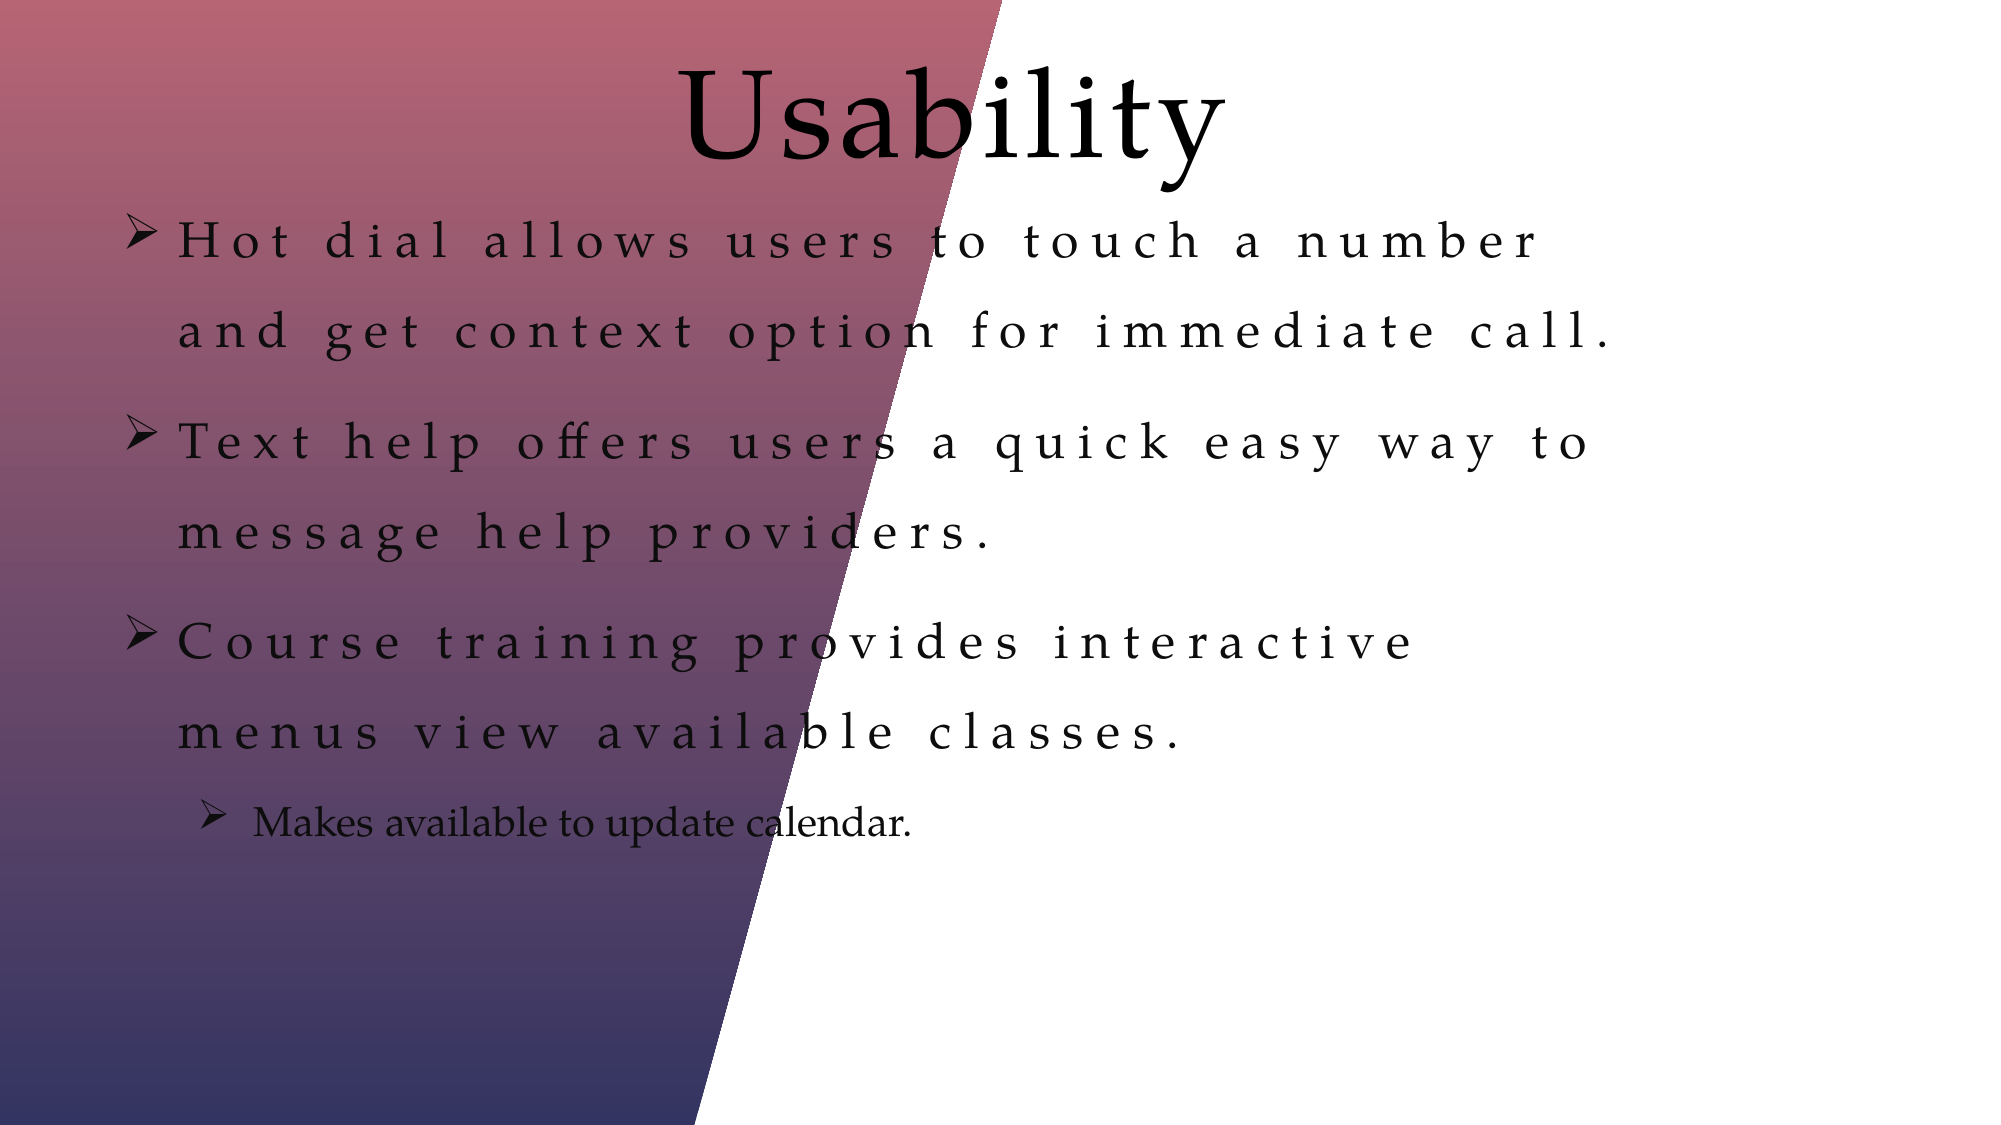

# Usability
Hot dial allows users to touch a number and get context option for immediate call.
Text help offers users a quick easy way to message help providers.
Course training provides interactive menus view available classes.
Makes available to update calendar.

11